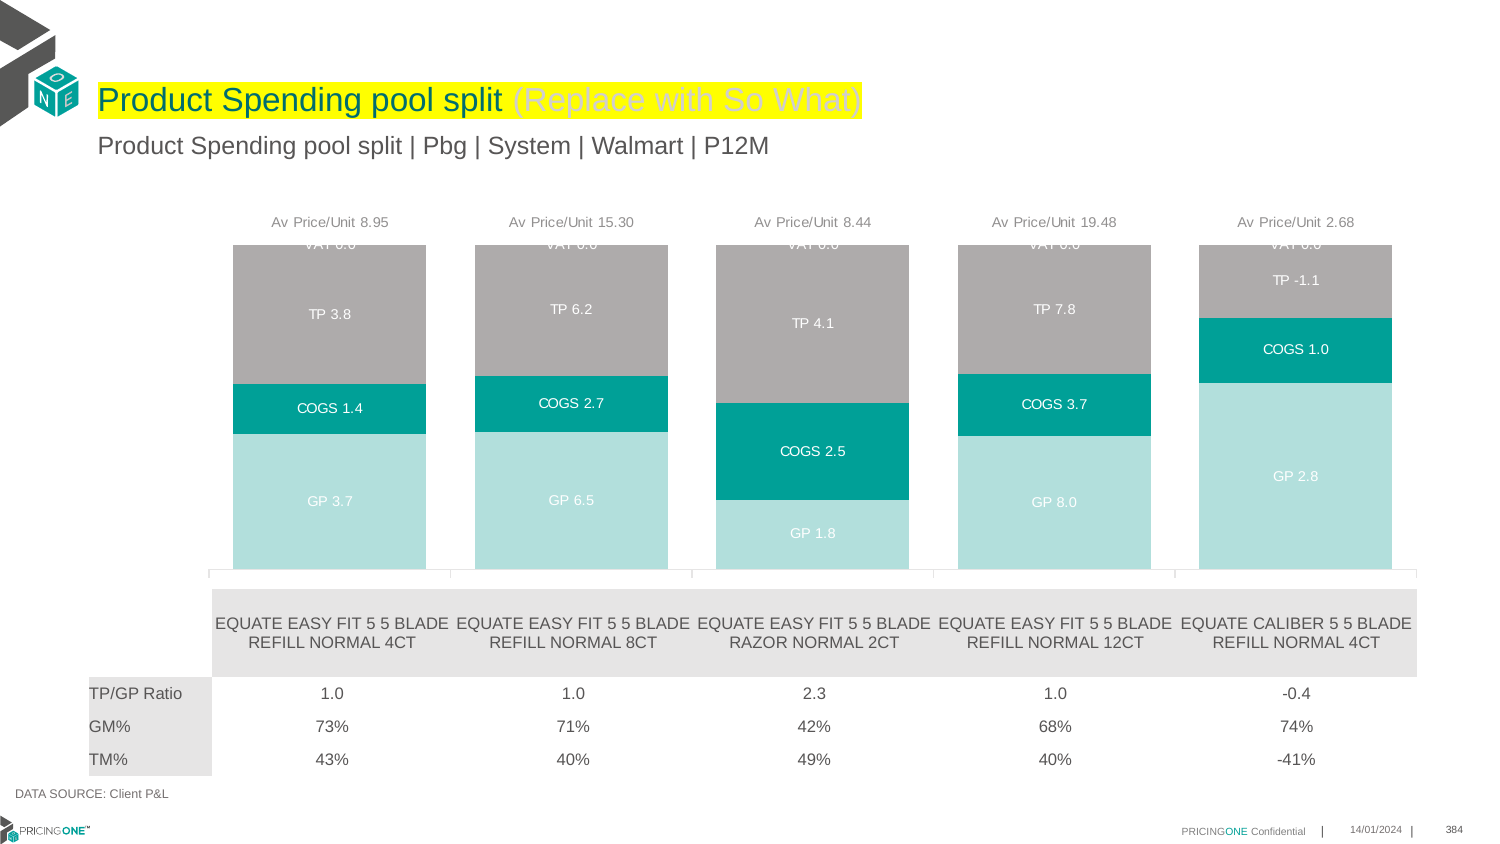

# Product Spending pool split (Replace with So What)
Product Spending pool split | Pbg | System | Walmart | P12M

### Chart

| Category | GP | COGS | TP | VAT |
|---|---|---|---|---|
| Av Price/Unit 8.95 | 3.731684971057627 | 1.368215028942373 | 3.8479765070735015 | 0.0 |
| Av Price/Unit 15.30 | 6.477163538161375 | 2.6577364618386254 | 6.164408628882589 | 0.0 |
| Av Price/Unit 8.44 | 1.8129275374529839 | 2.5053724625470166 | 4.1225074155841375 | 0.0 |
| Av Price/Unit 19.48 | 8.009000000000002 | 3.7053000000000003 | 7.765849191877331 | 0.0 |
| Av Price/Unit 2.68 | 2.778200000000001 | 0.9832 | -1.0844240549828186 | 0.0 |
|  | EQUATE EASY FIT 5 5 BLADE REFILL NORMAL 4CT | EQUATE EASY FIT 5 5 BLADE REFILL NORMAL 8CT | EQUATE EASY FIT 5 5 BLADE RAZOR NORMAL 2CT | EQUATE EASY FIT 5 5 BLADE REFILL NORMAL 12CT | EQUATE CALIBER 5 5 BLADE REFILL NORMAL 4CT |
| --- | --- | --- | --- | --- | --- |
| TP/GP Ratio | 1.0 | 1.0 | 2.3 | 1.0 | -0.4 |
| GM% | 73% | 71% | 42% | 68% | 74% |
| TM% | 43% | 40% | 49% | 40% | -41% |
DATA SOURCE: Client P&L

14/01/2024
384